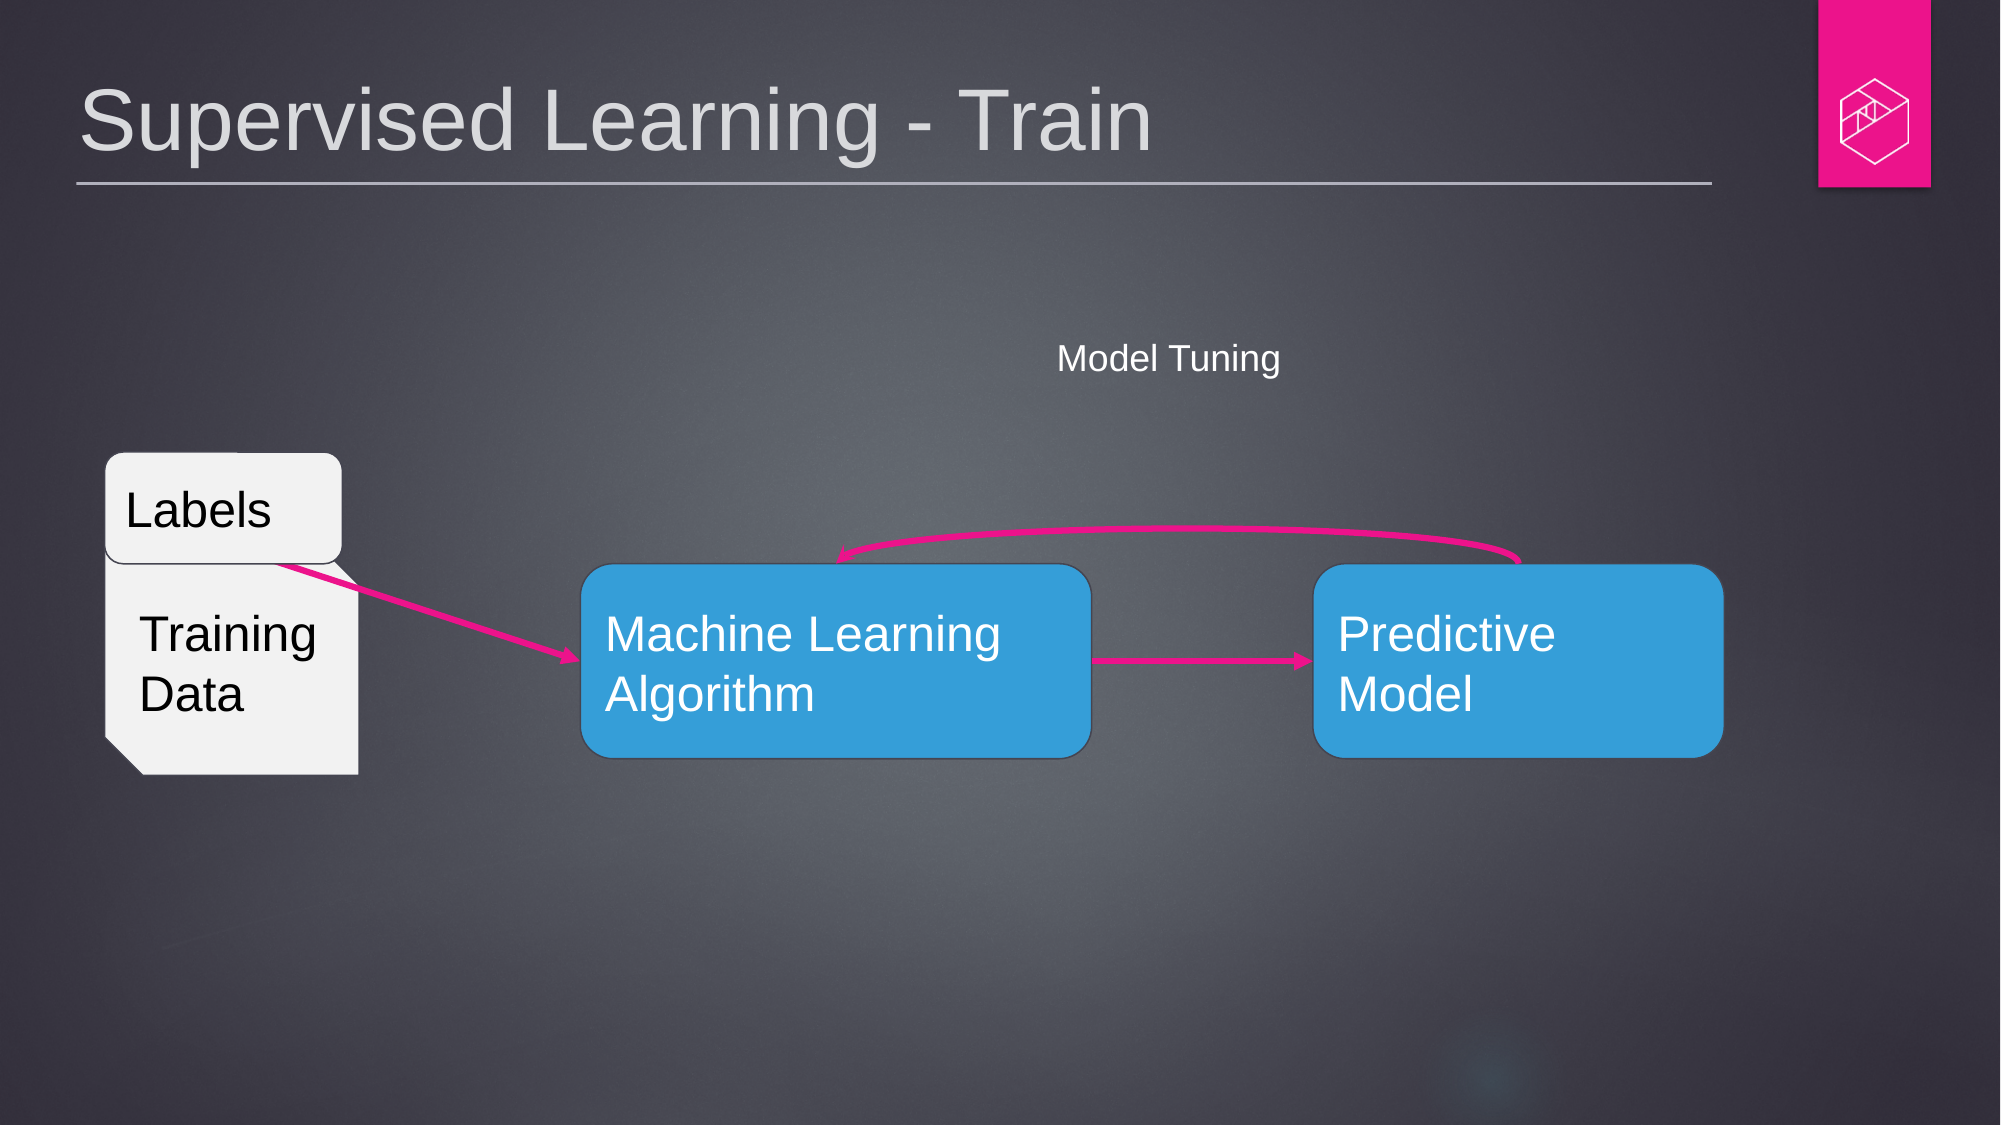

# Supervised Learning - Train
Model Tuning
Labels
Training Data
Machine Learning Algorithm
Predictive Model